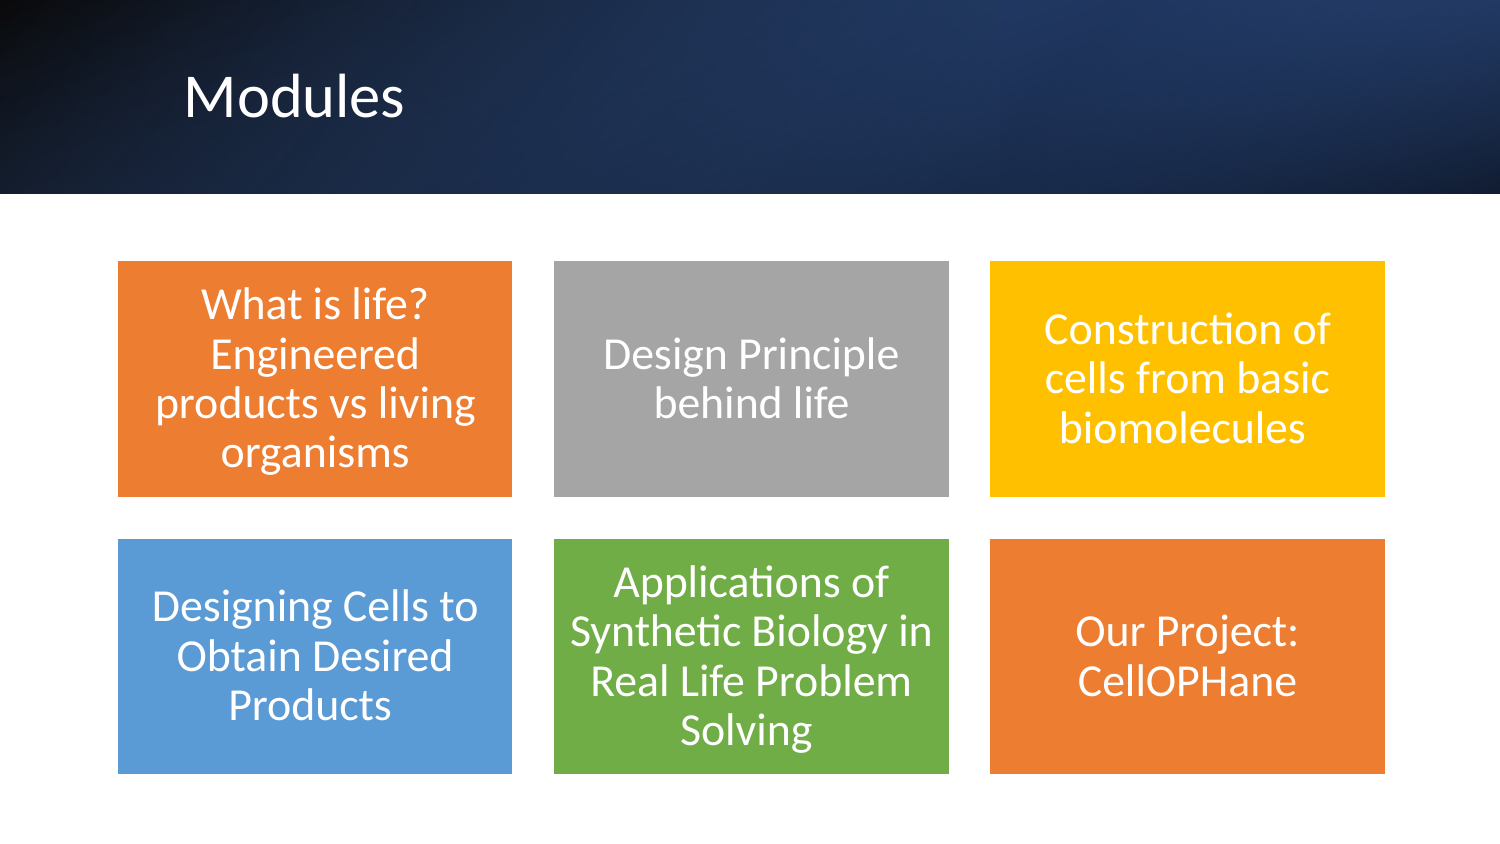

# Modules
What is life? Engineered products vs living organisms
Design Principle behind life
Construction of cells from basic biomolecules
Designing Cells to Obtain Desired Products
Applications of Synthetic Biology in Real Life Problem Solving
Our Project: CellOPHane